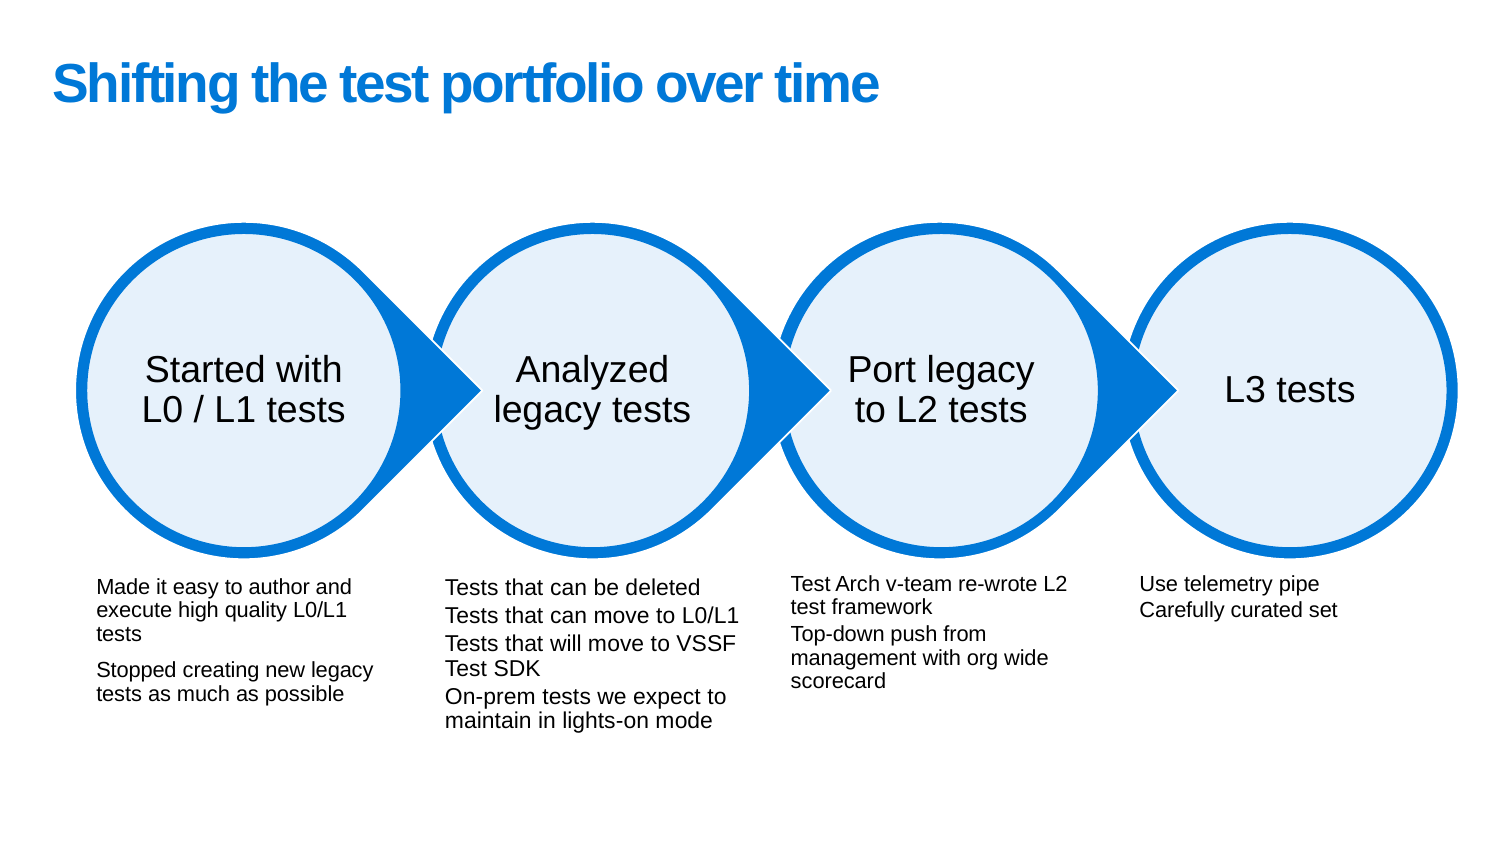

# Shifting the test portfolio over time
L3 tests
Use telemetry pipe
Carefully curated set
Port legacy to L2 tests
Test Arch v-team re-wrote L2 test framework
Top-down push from management with org wide scorecard
Analyzed legacy tests
Tests that can be deleted
Tests that can move to L0/L1
Tests that will move to VSSF Test SDK
On-prem tests we expect to maintain in lights-on mode
Started with L0 / L1 tests
Made it easy to author and execute high quality L0/L1 tests
Stopped creating new legacy tests as much as possible